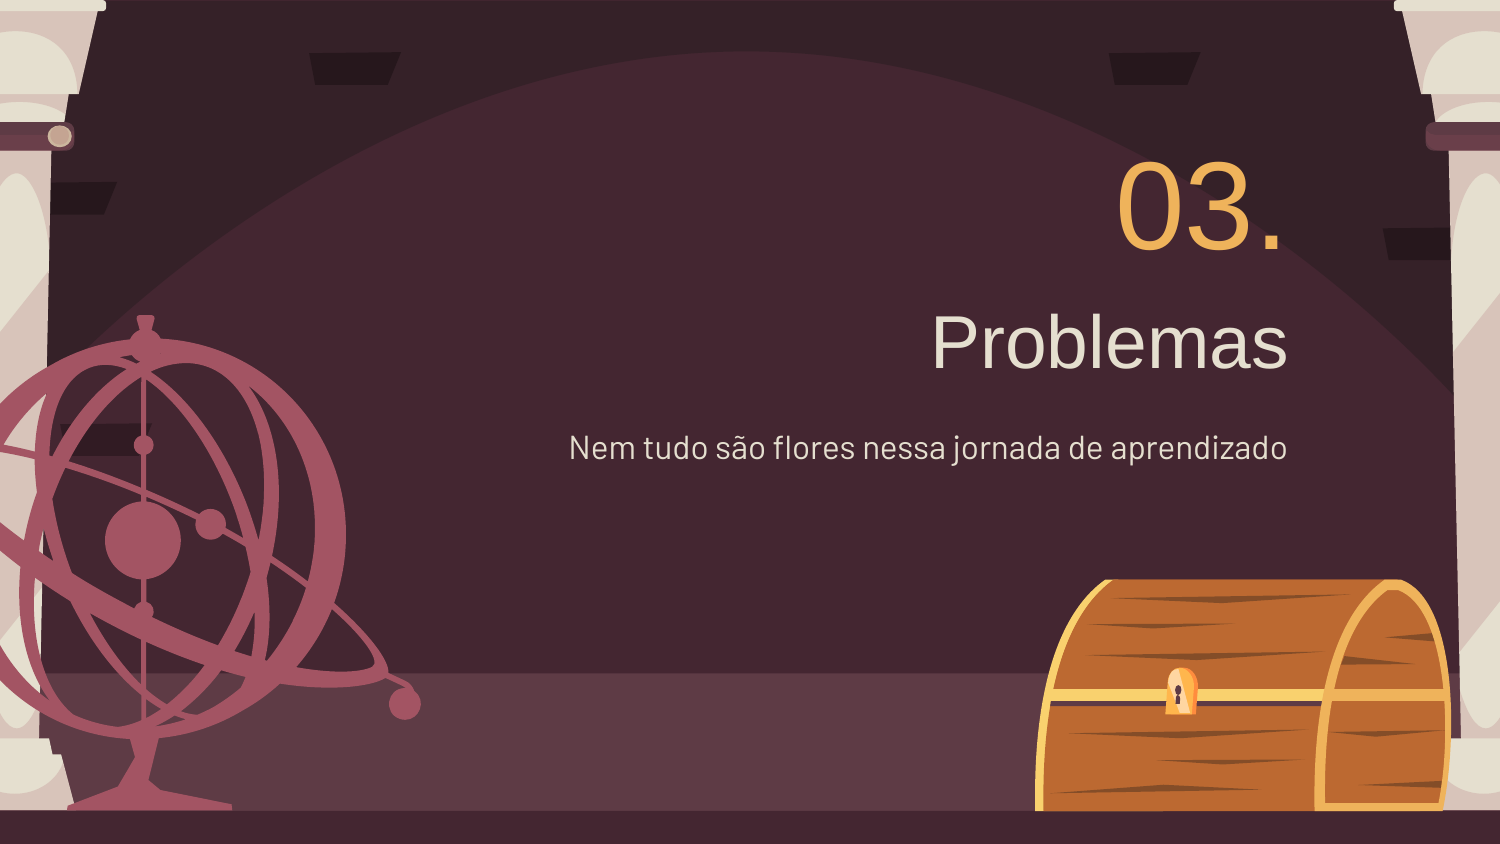

03.
# Problemas
Nem tudo são flores nessa jornada de aprendizado